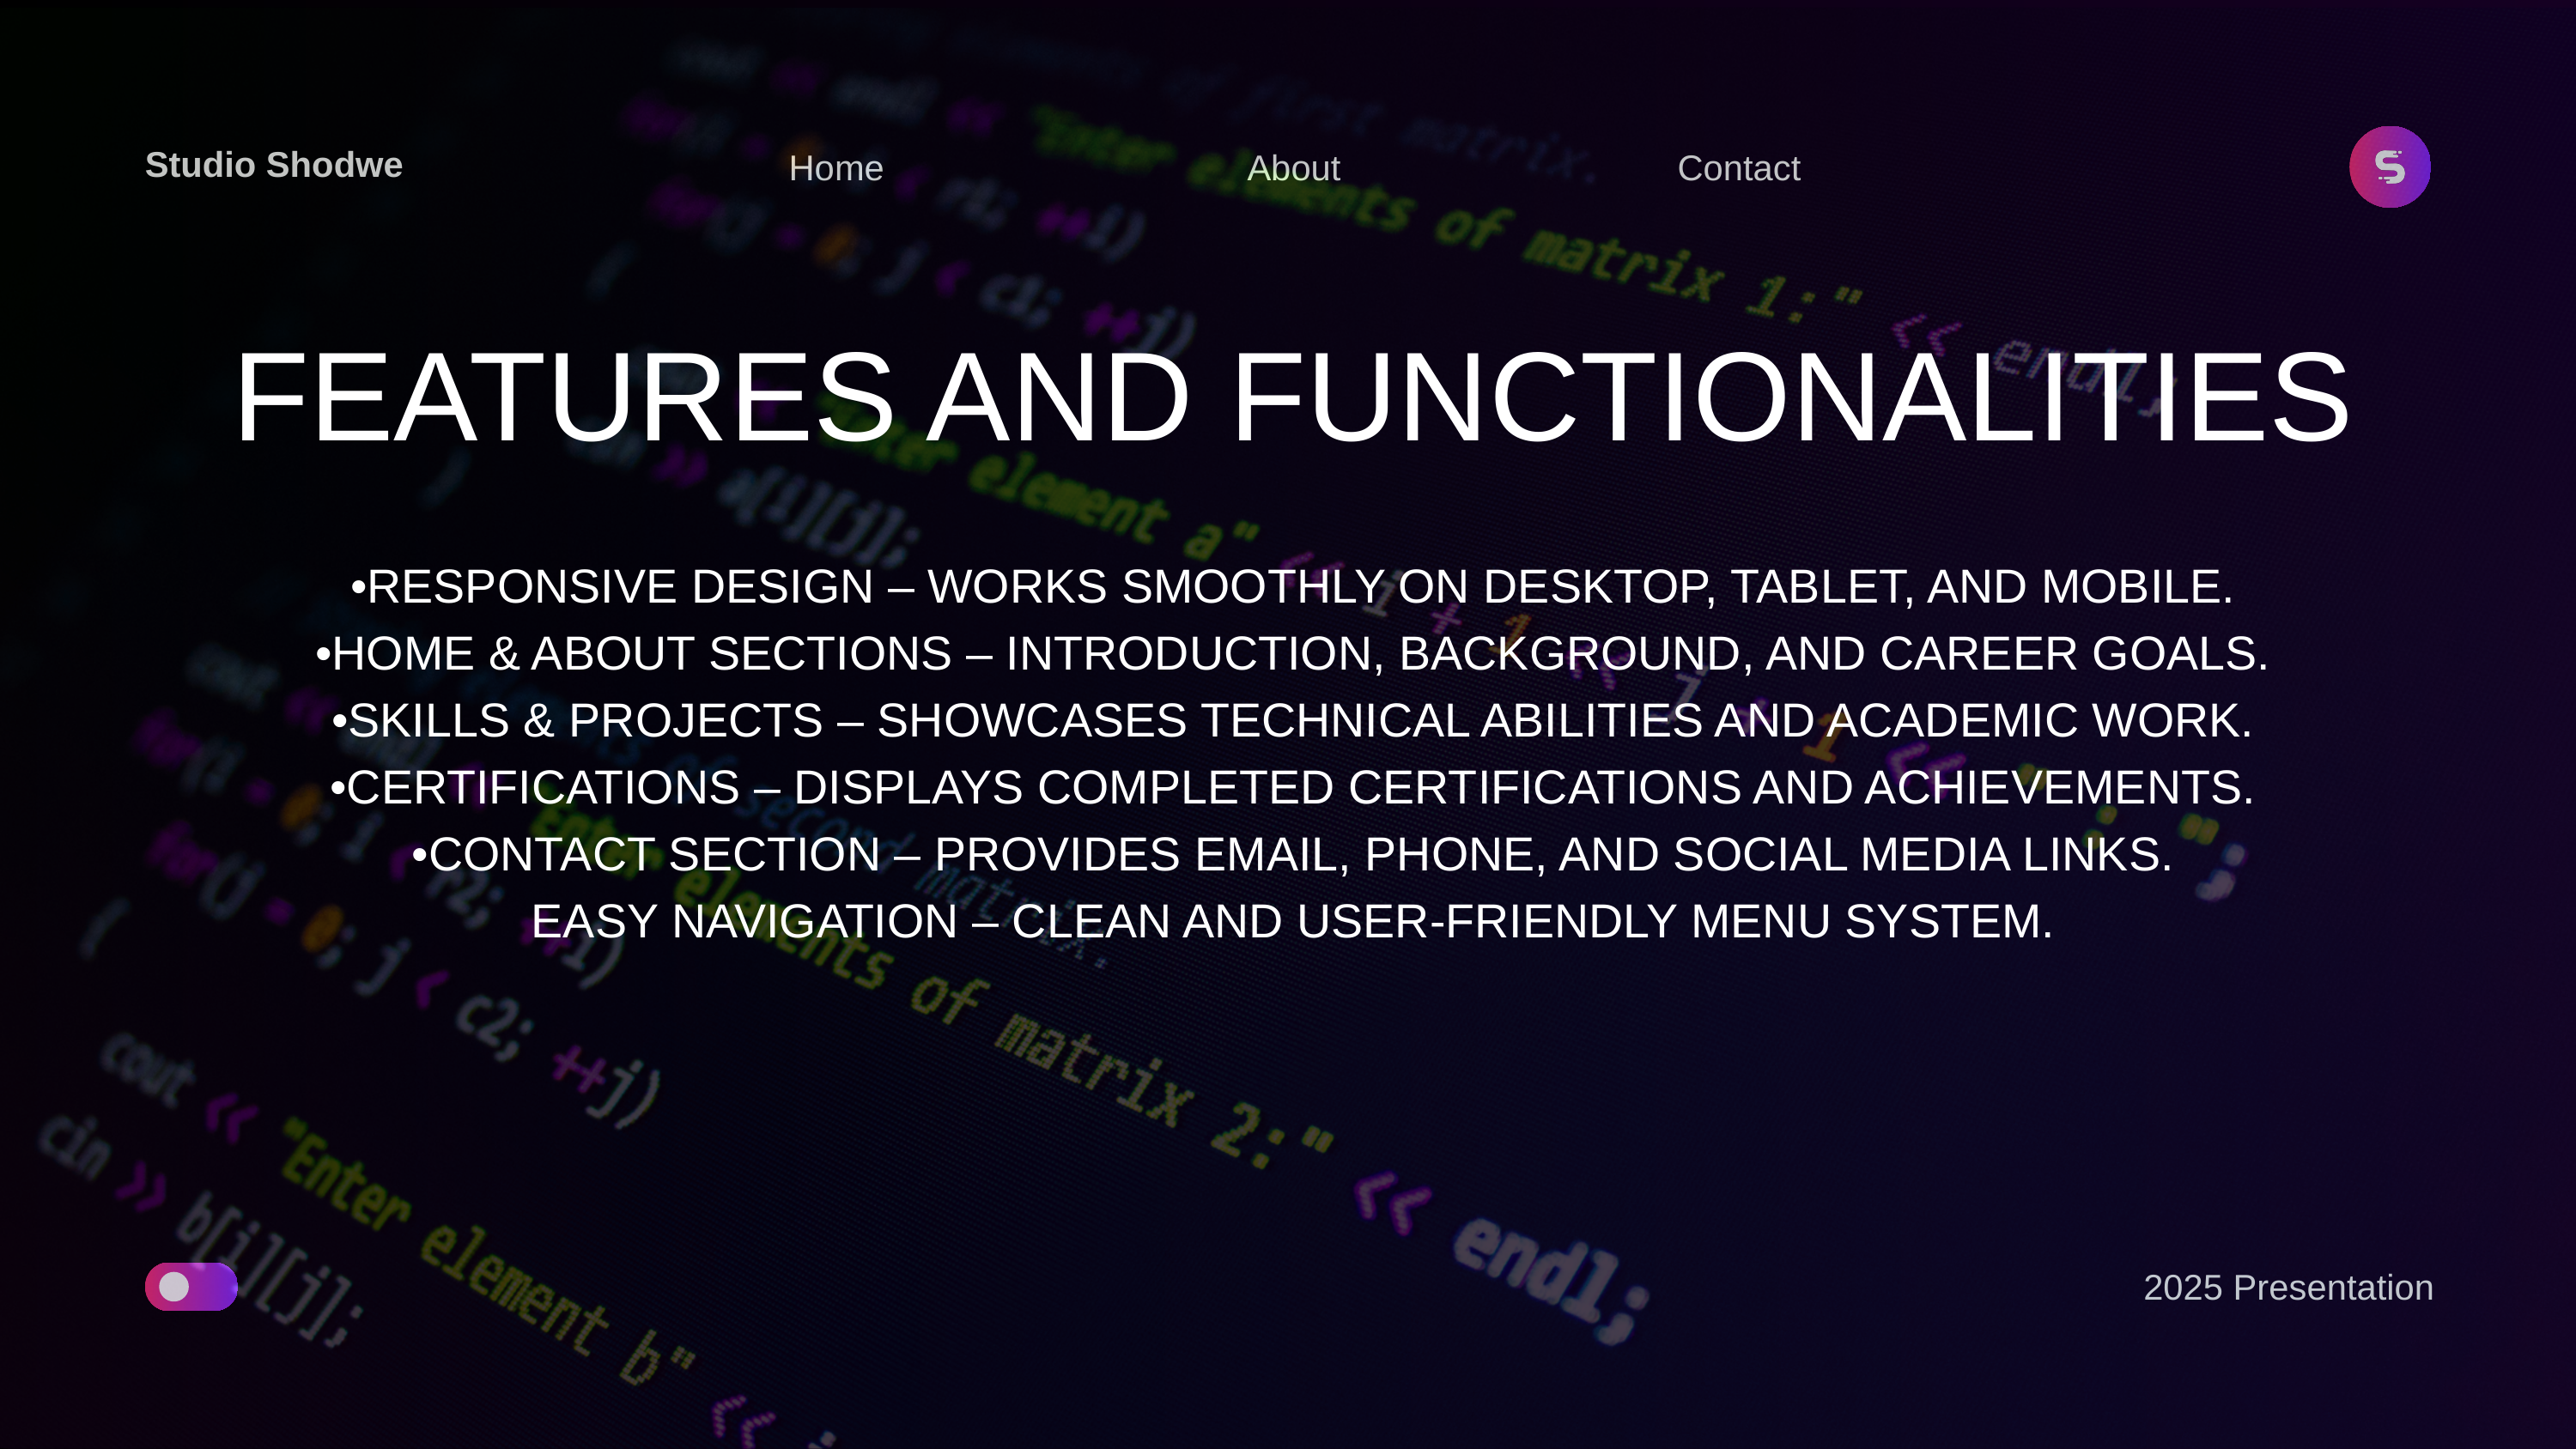

Home
About
Contact
Studio Shodwe

FEATURES AND FUNCTIONALITIES

•RESPONSIVE DESIGN – WORKS SMOOTHLY ON DESKTOP, TABLET, AND MOBILE.
•HOME & ABOUT SECTIONS – INTRODUCTION, BACKGROUND, AND CAREER GOALS.
•SKILLS & PROJECTS – SHOWCASES TECHNICAL ABILITIES AND ACADEMIC WORK.
•CERTIFICATIONS – DISPLAYS COMPLETED CERTIFICATIONS AND ACHIEVEMENTS.
•CONTACT SECTION – PROVIDES EMAIL, PHONE, AND SOCIAL MEDIA LINKS.
EASY NAVIGATION – CLEAN AND USER-FRIENDLY MENU SYSTEM.
2025 Presentation